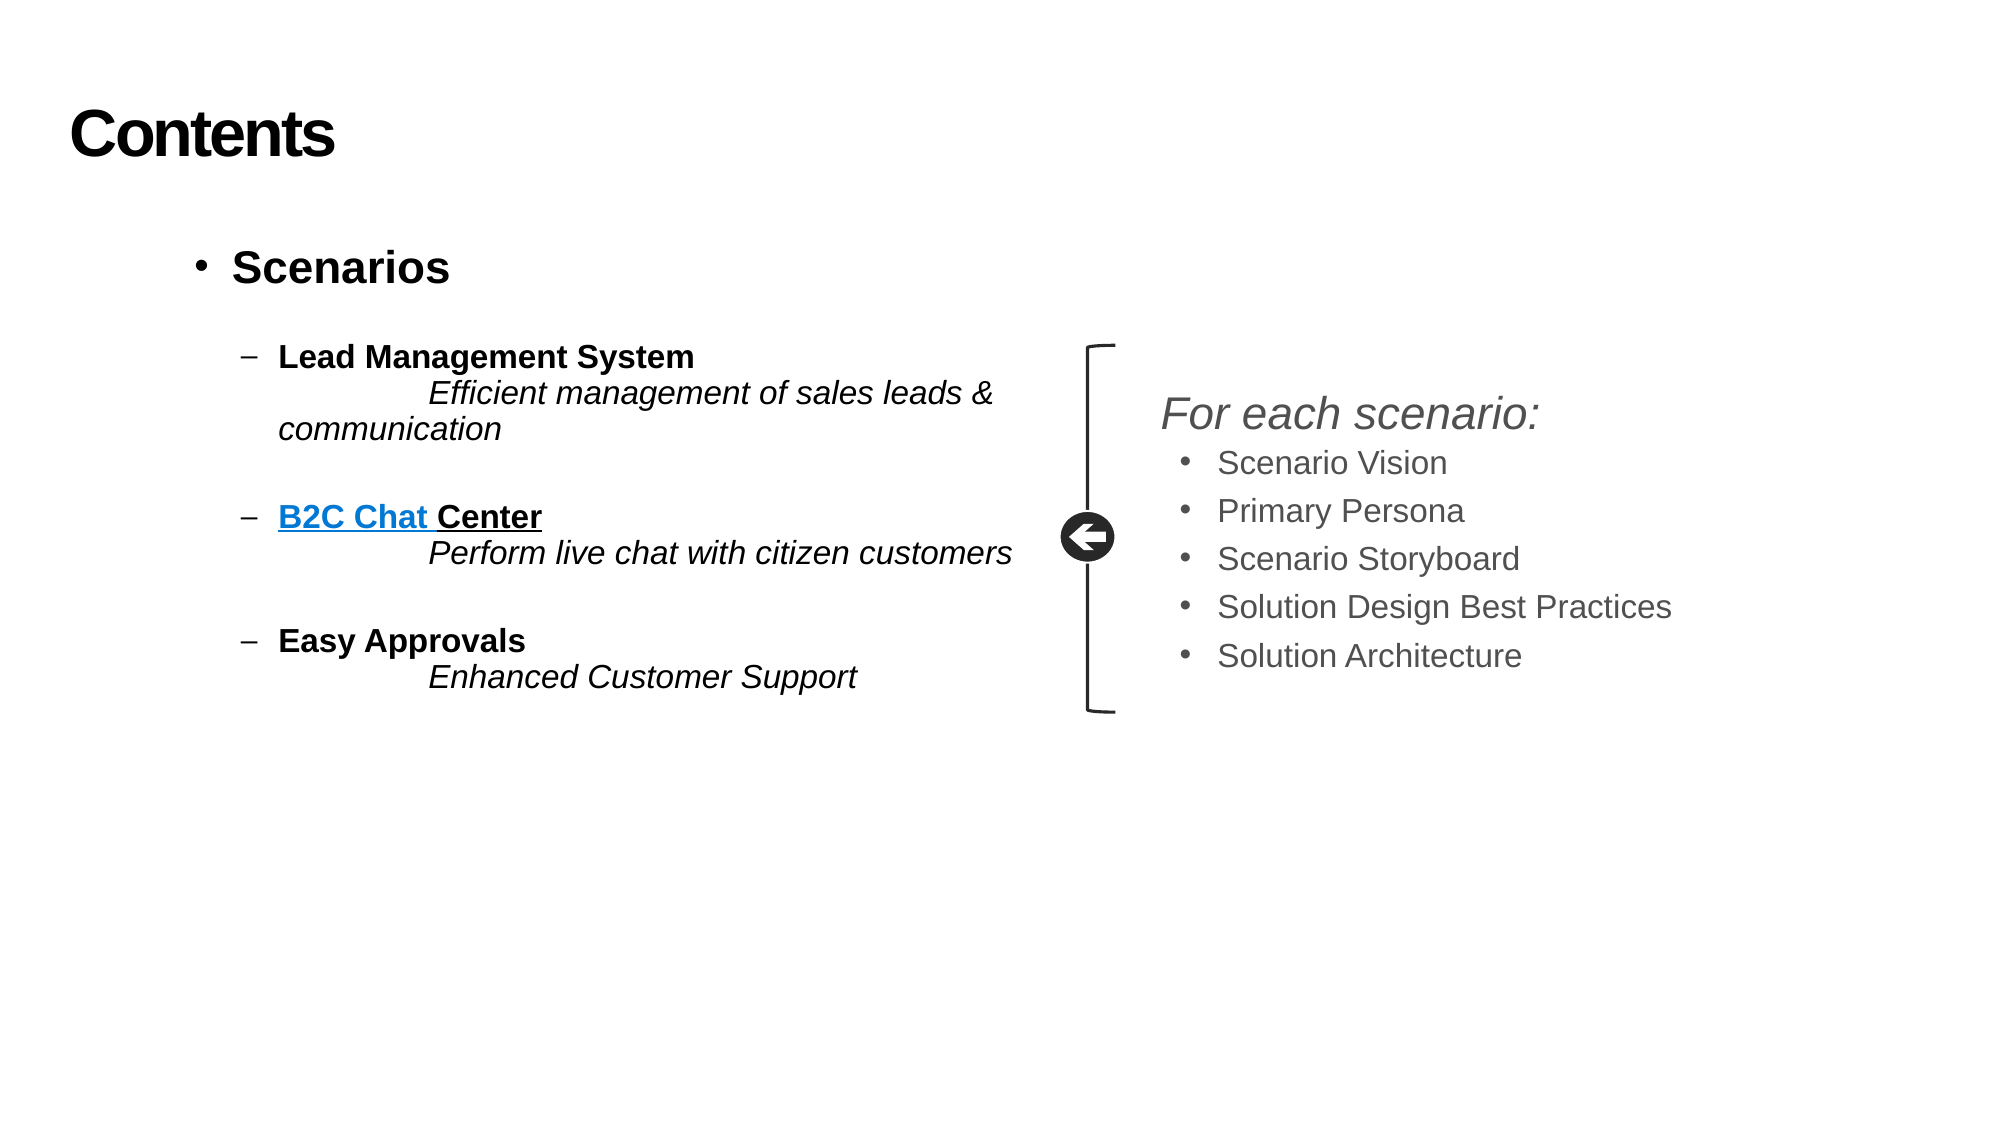

# Contents
For each scenario:
Scenario Vision
Primary Persona
Scenario Storyboard
Solution Design Best Practices
Solution Architecture

Scenarios

Lead Management System
	Efficient management of sales leads & communication

B2C Chat Center
	Perform live chat with citizen customers

Easy Approvals
	Enhanced Customer Support